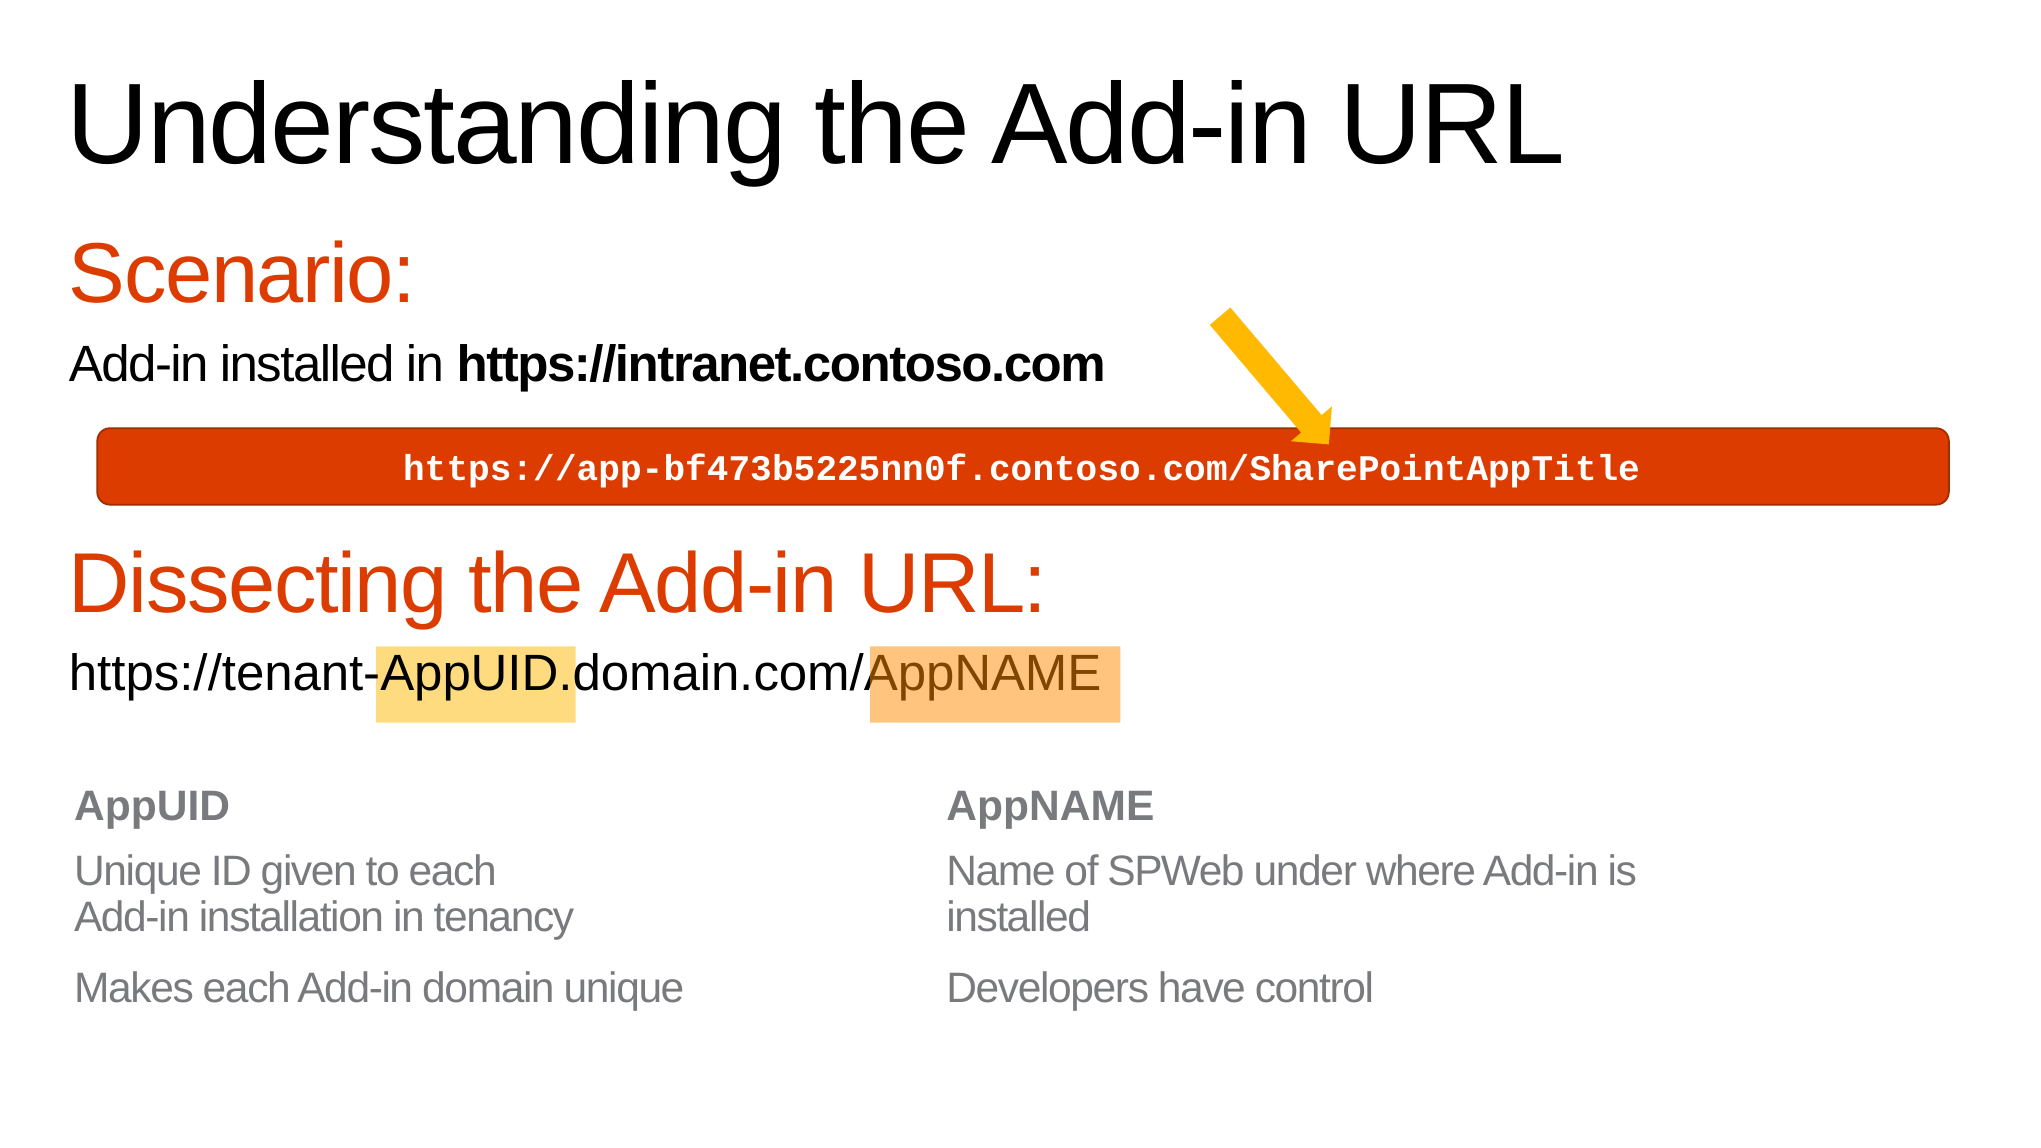

# Understanding the Add-in URL
Scenario:
Add-in installed in https://intranet.contoso.com

Dissecting the Add-in URL:
https://tenant-AppUID.domain.com/AppNAME

https://app-bf473b5225nn0f.contoso.com/SharePointAppTitle

AppUID
AppNAME
Unique ID given to each
Add-in installation in tenancy
Makes each Add-in domain unique
Name of SPWeb under where Add-in is installed
Developers have control